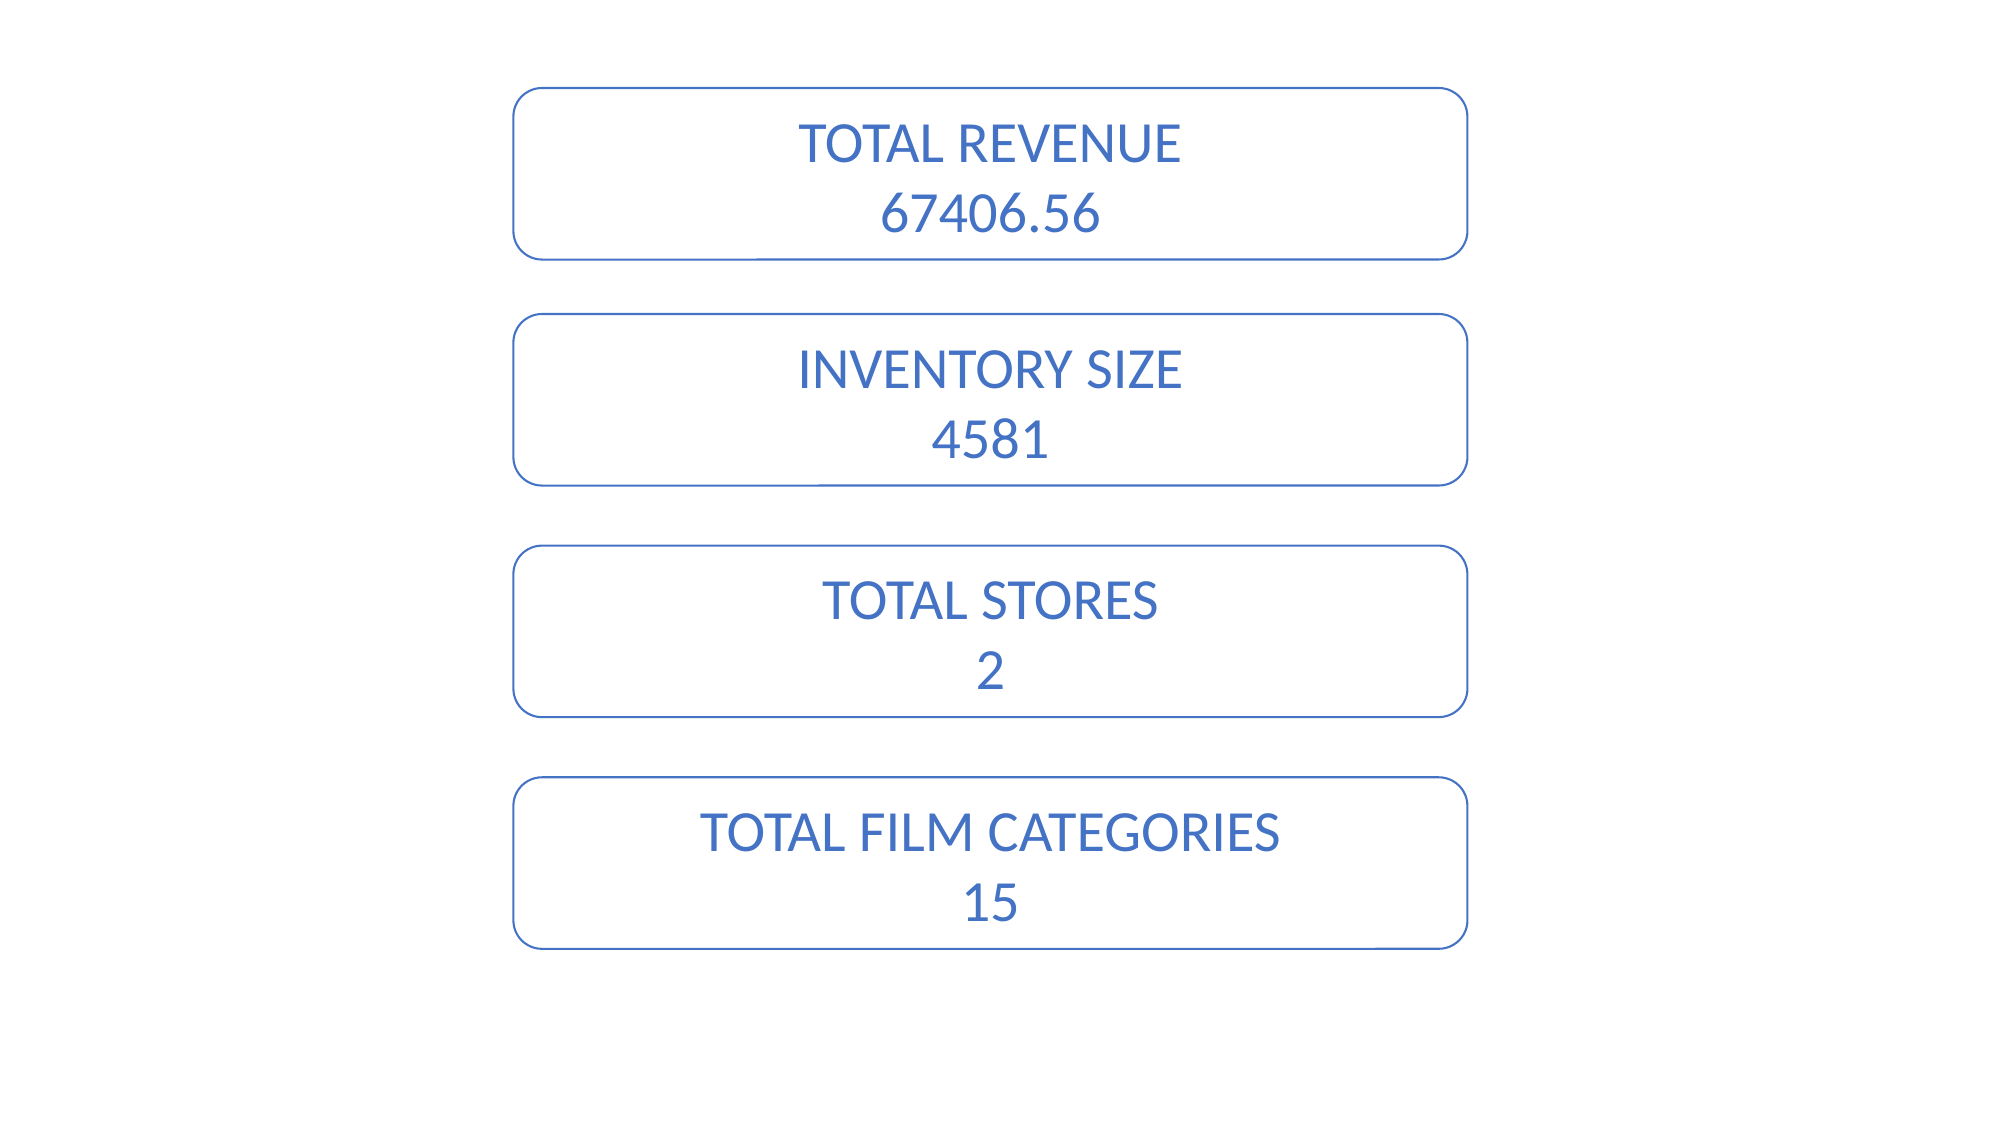

TOTAL REVENUE
67406.56
INVENTORY SIZE
4581
TOTAL STORES
2
TOTAL FILM CATEGORIES
15